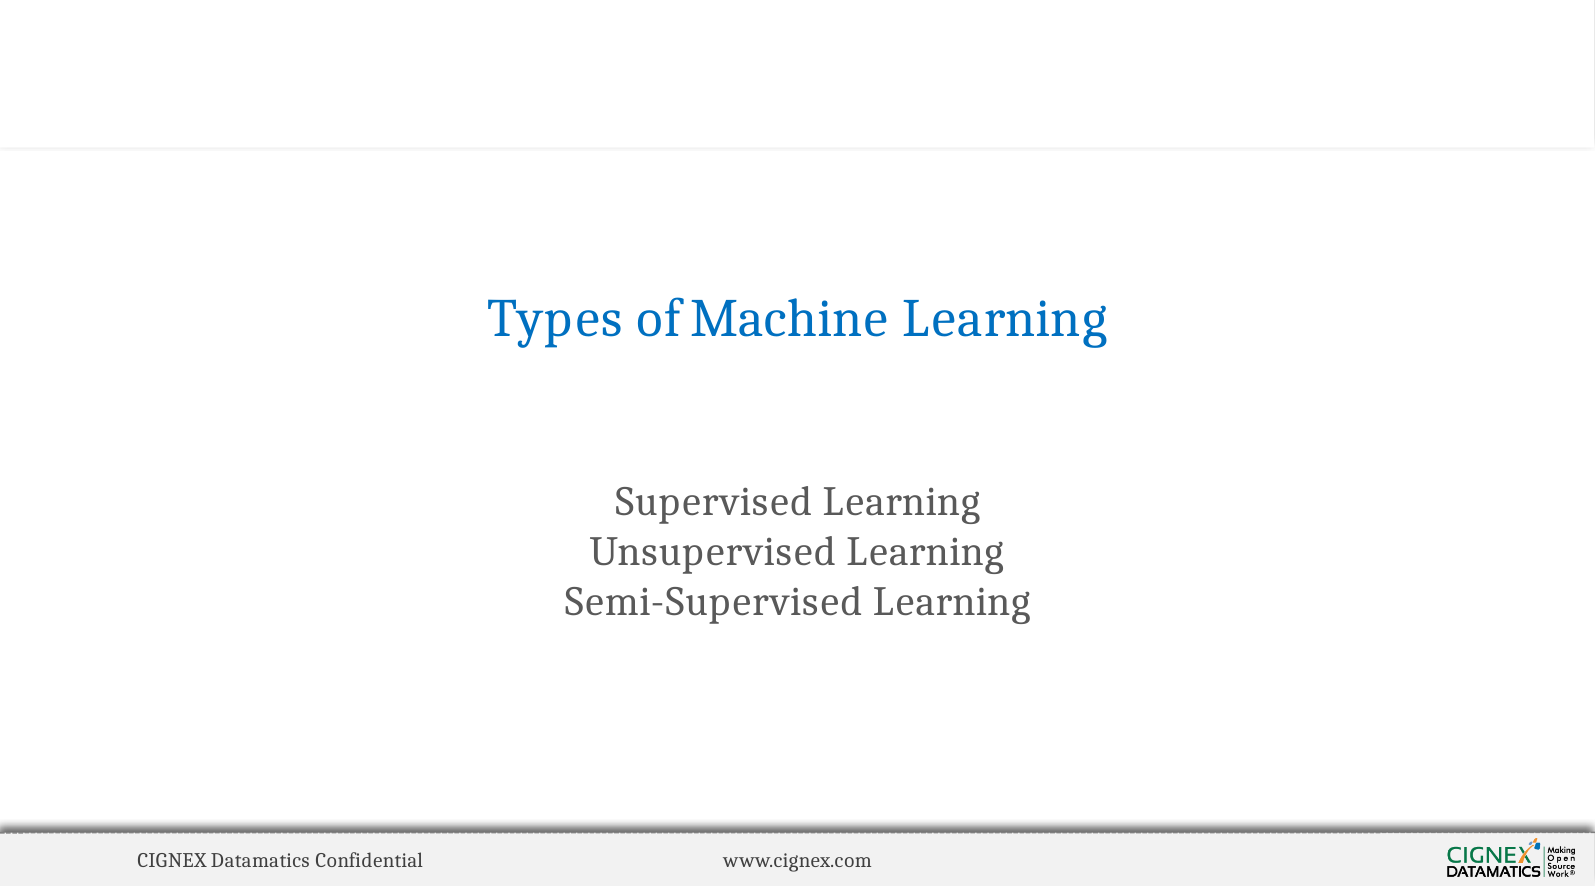

# Types of Machine Learning
Supervised Learning
Unsupervised Learning
Semi-Supervised Learning
19